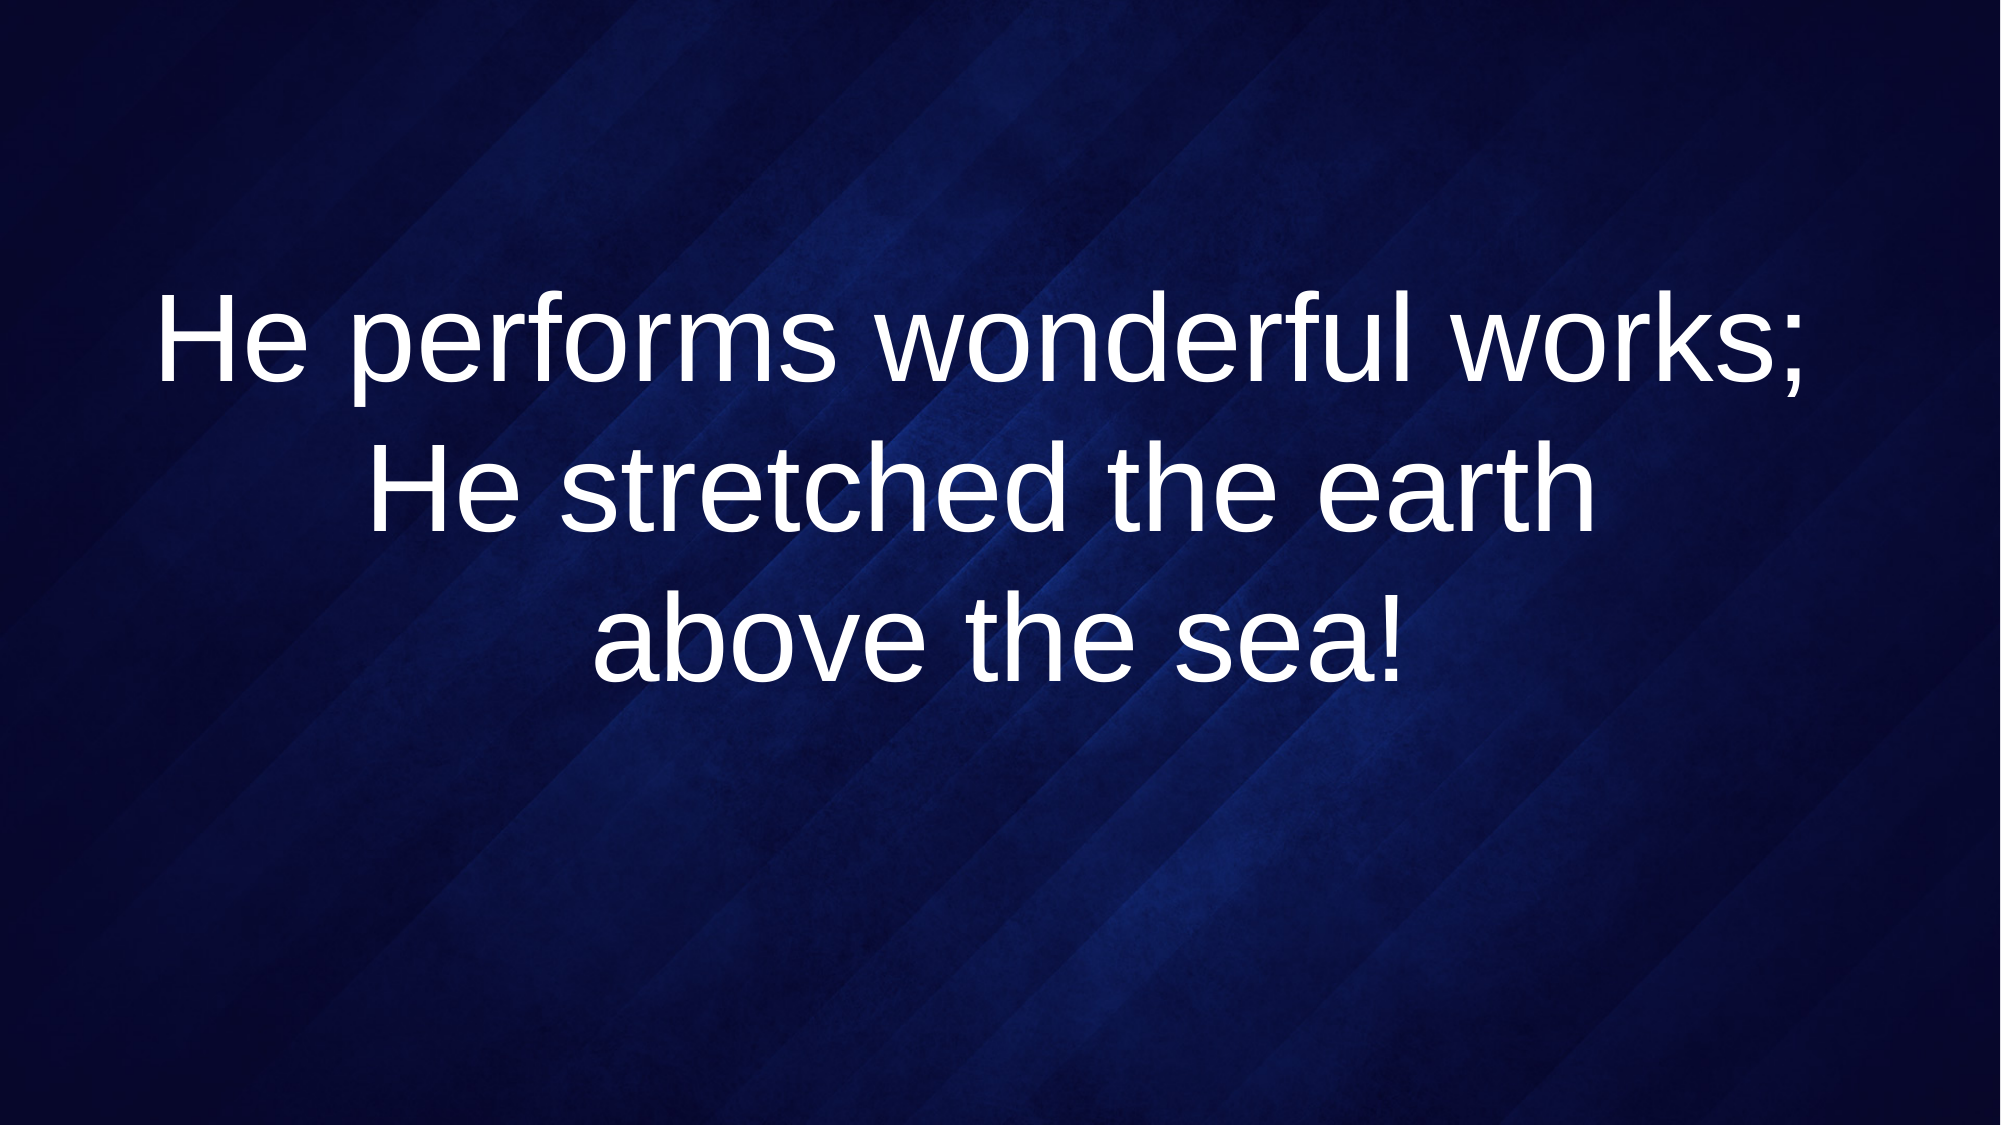

# He performs wonderful works; He stretched the earth above the sea!